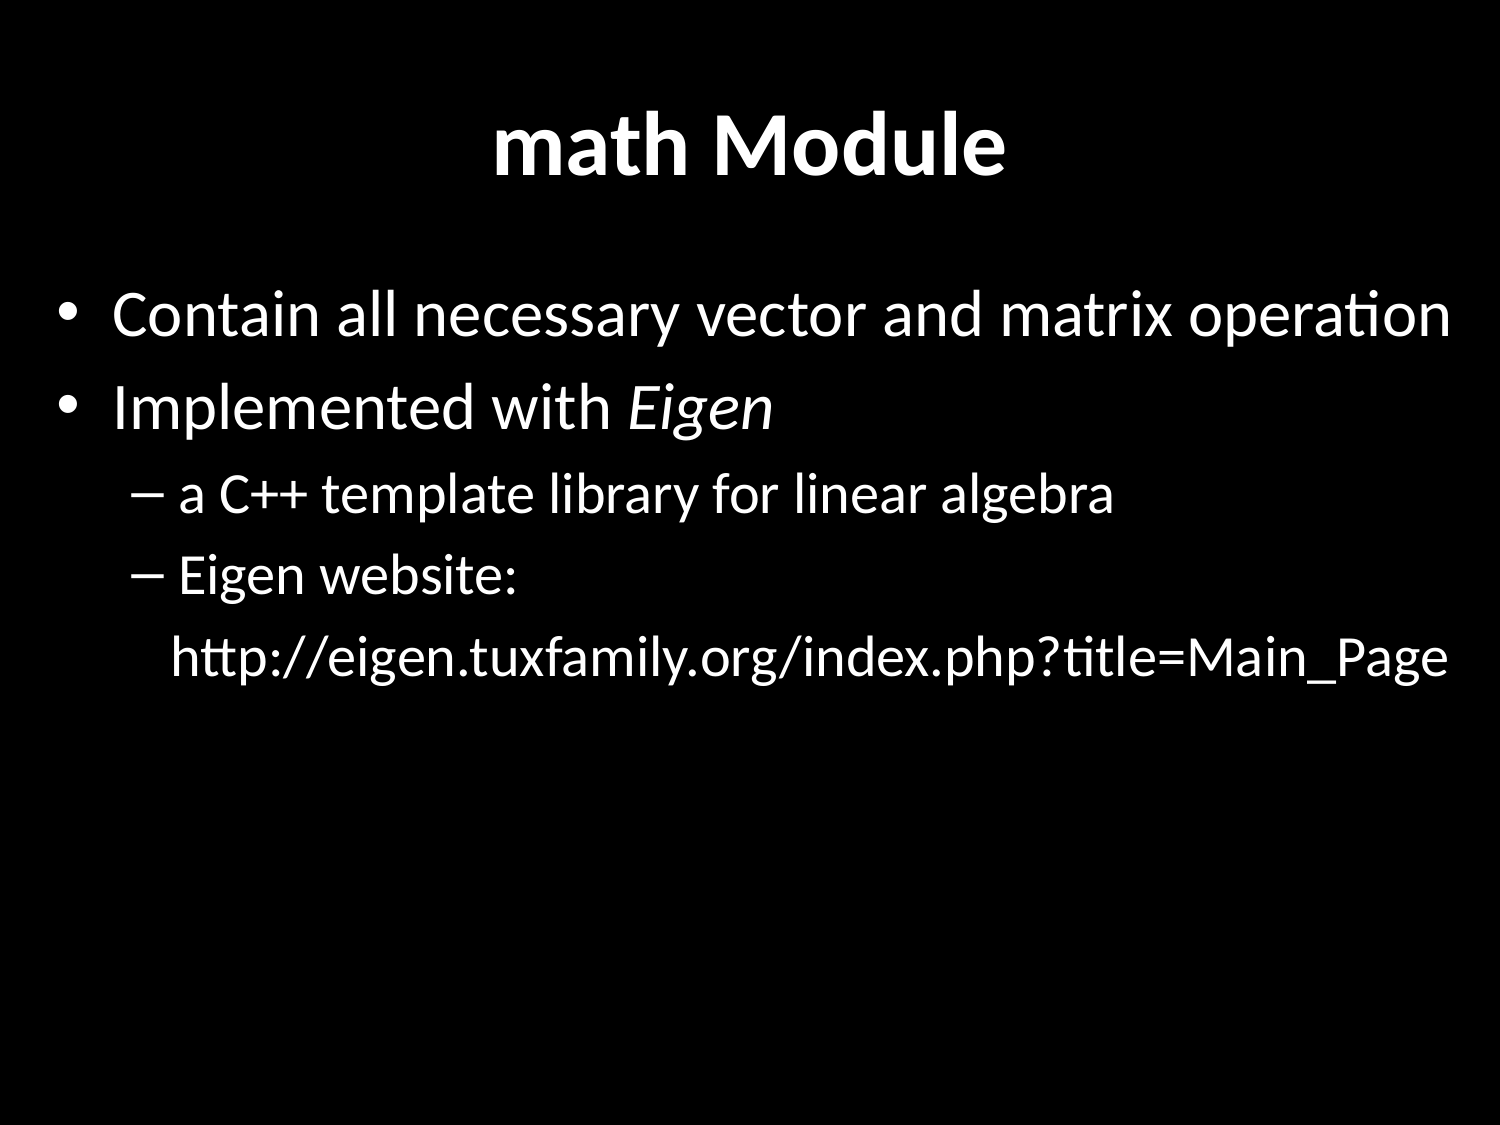

# math Module
Contain all necessary vector and matrix operation
Implemented with Eigen
a C++ template library for linear algebra
Eigen website:
   http://eigen.tuxfamily.org/index.php?title=Main_Page